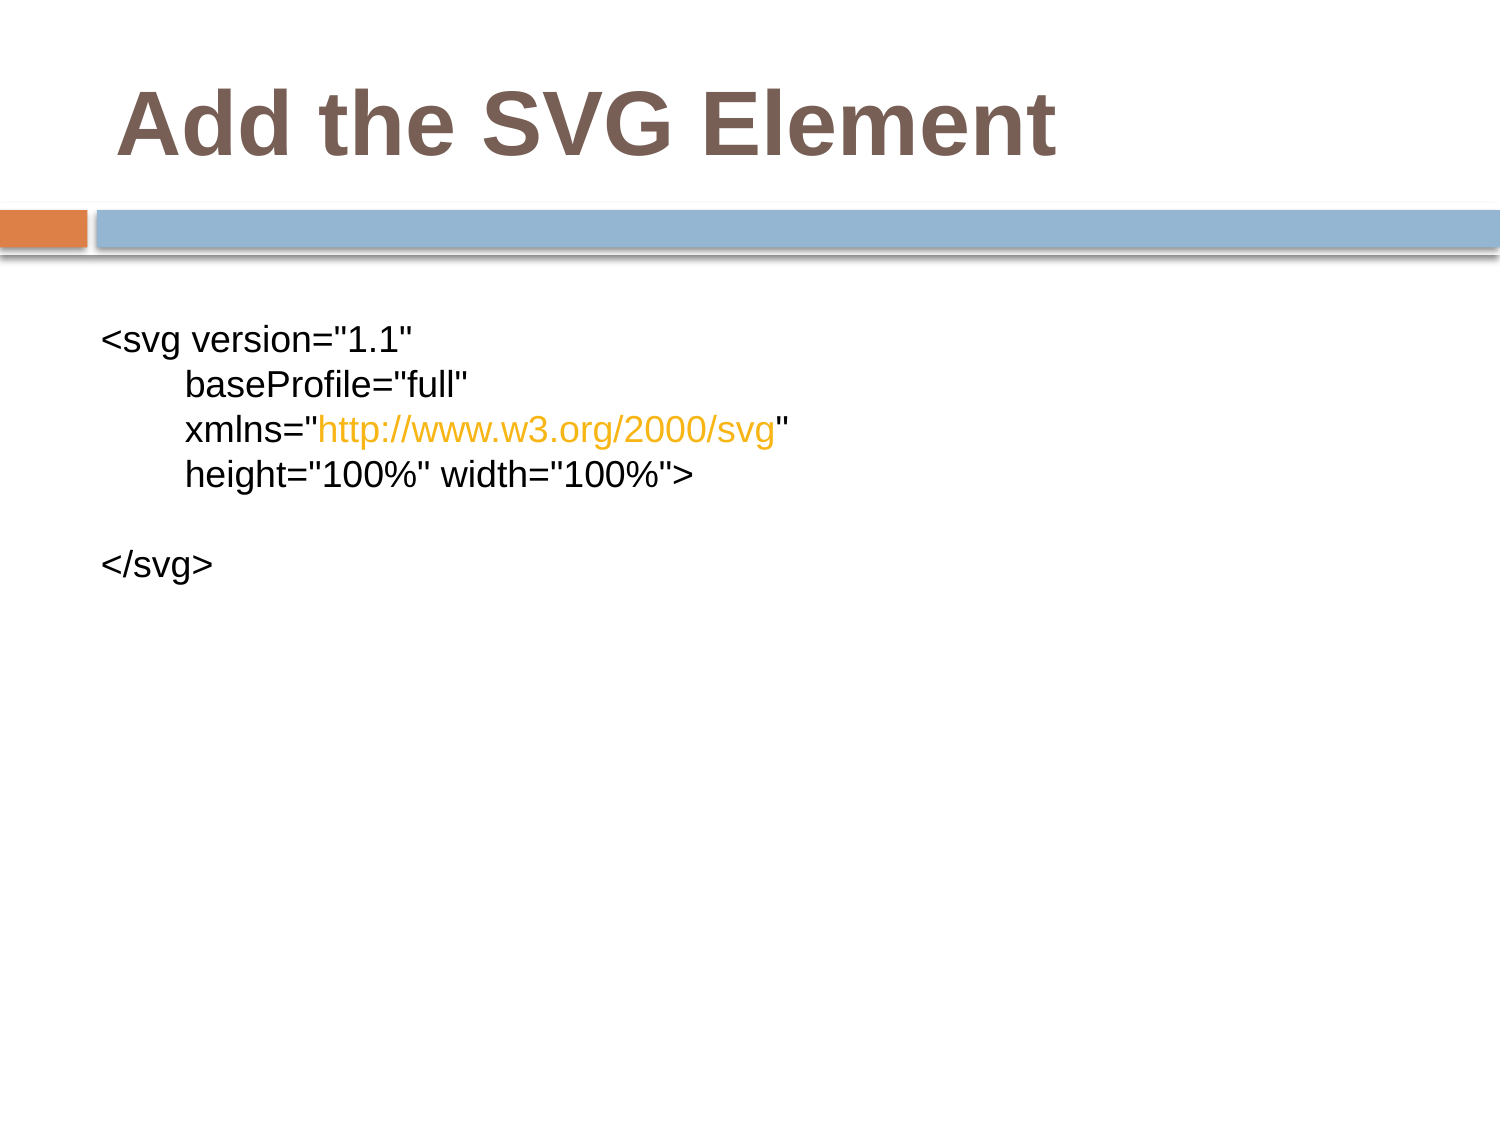

# Add the SVG Element
<svg version="1.1"
        baseProfile="full"
        xmlns="http://www.w3.org/2000/svg"
        height="100%" width="100%">

</svg>